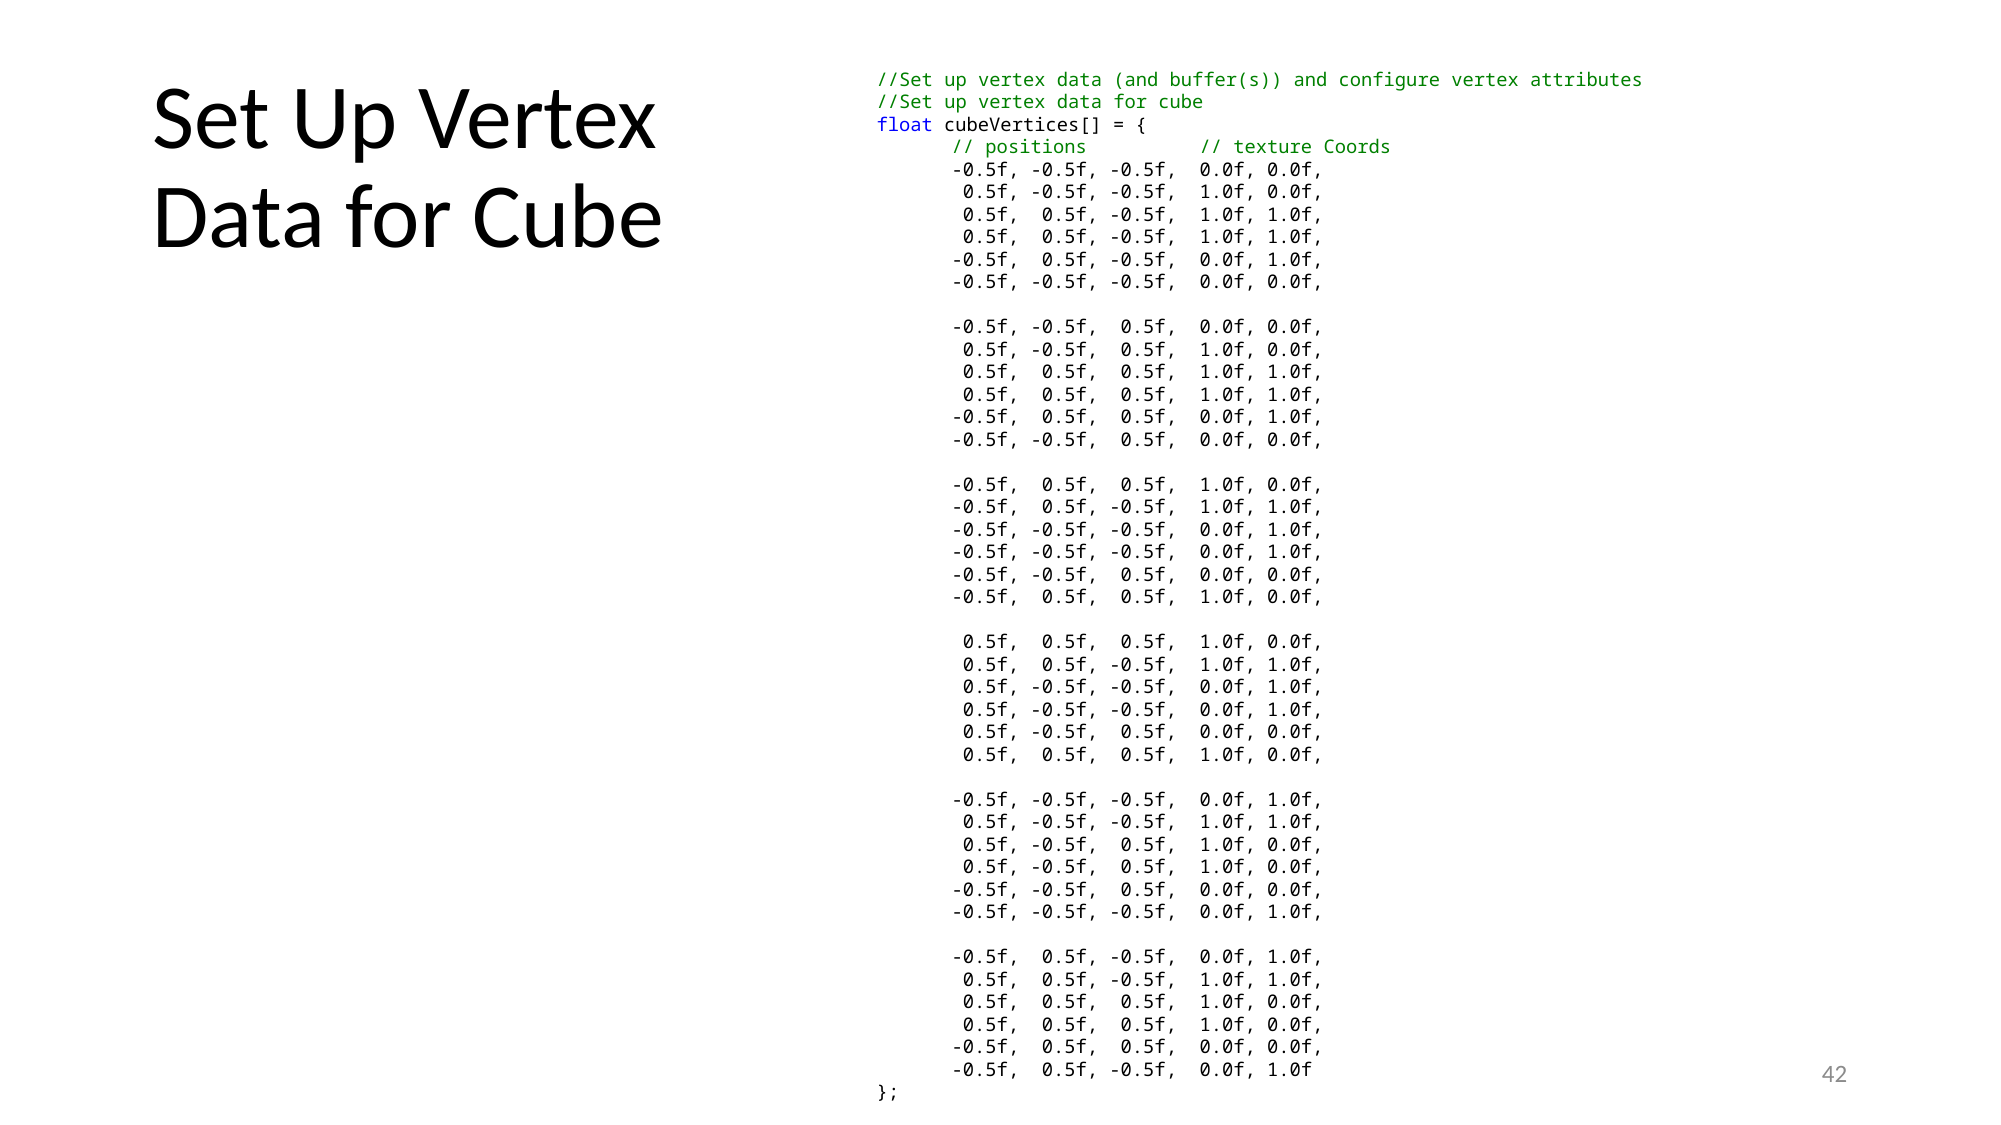

# Set Up Vertex Data for Cube
//Set up vertex data (and buffer(s)) and configure vertex attributes
//Set up vertex data for cube
float cubeVertices[] = {
// positions          // texture Coords
-0.5f, -0.5f, -0.5f,  0.0f, 0.0f,
 0.5f, -0.5f, -0.5f,  1.0f, 0.0f,
 0.5f,  0.5f, -0.5f,  1.0f, 1.0f,
 0.5f,  0.5f, -0.5f,  1.0f, 1.0f,
-0.5f,  0.5f, -0.5f,  0.0f, 1.0f,
-0.5f, -0.5f, -0.5f,  0.0f, 0.0f,

-0.5f, -0.5f,  0.5f,  0.0f, 0.0f,
 0.5f, -0.5f,  0.5f,  1.0f, 0.0f,
 0.5f,  0.5f,  0.5f,  1.0f, 1.0f,
 0.5f,  0.5f,  0.5f,  1.0f, 1.0f,
-0.5f,  0.5f,  0.5f,  0.0f, 1.0f,
-0.5f, -0.5f,  0.5f,  0.0f, 0.0f,

-0.5f,  0.5f,  0.5f,  1.0f, 0.0f,
-0.5f,  0.5f, -0.5f,  1.0f, 1.0f,
-0.5f, -0.5f, -0.5f,  0.0f, 1.0f,
-0.5f, -0.5f, -0.5f,  0.0f, 1.0f,
-0.5f, -0.5f,  0.5f,  0.0f, 0.0f,
-0.5f,  0.5f,  0.5f,  1.0f, 0.0f,

 0.5f,  0.5f,  0.5f,  1.0f, 0.0f,
 0.5f,  0.5f, -0.5f,  1.0f, 1.0f,
 0.5f, -0.5f, -0.5f,  0.0f, 1.0f,
 0.5f, -0.5f, -0.5f,  0.0f, 1.0f,
 0.5f, -0.5f,  0.5f,  0.0f, 0.0f,
 0.5f,  0.5f,  0.5f,  1.0f, 0.0f,

-0.5f, -0.5f, -0.5f,  0.0f, 1.0f,
 0.5f, -0.5f, -0.5f,  1.0f, 1.0f,
 0.5f, -0.5f,  0.5f,  1.0f, 0.0f,
 0.5f, -0.5f,  0.5f,  1.0f, 0.0f,
-0.5f, -0.5f,  0.5f,  0.0f, 0.0f,
-0.5f, -0.5f, -0.5f,  0.0f, 1.0f,

-0.5f,  0.5f, -0.5f,  0.0f, 1.0f,
 0.5f,  0.5f, -0.5f,  1.0f, 1.0f,
 0.5f,  0.5f,  0.5f,  1.0f, 0.0f,
 0.5f,  0.5f,  0.5f,  1.0f, 0.0f,
-0.5f,  0.5f,  0.5f,  0.0f, 0.0f,
-0.5f,  0.5f, -0.5f,  0.0f, 1.0f
};
42